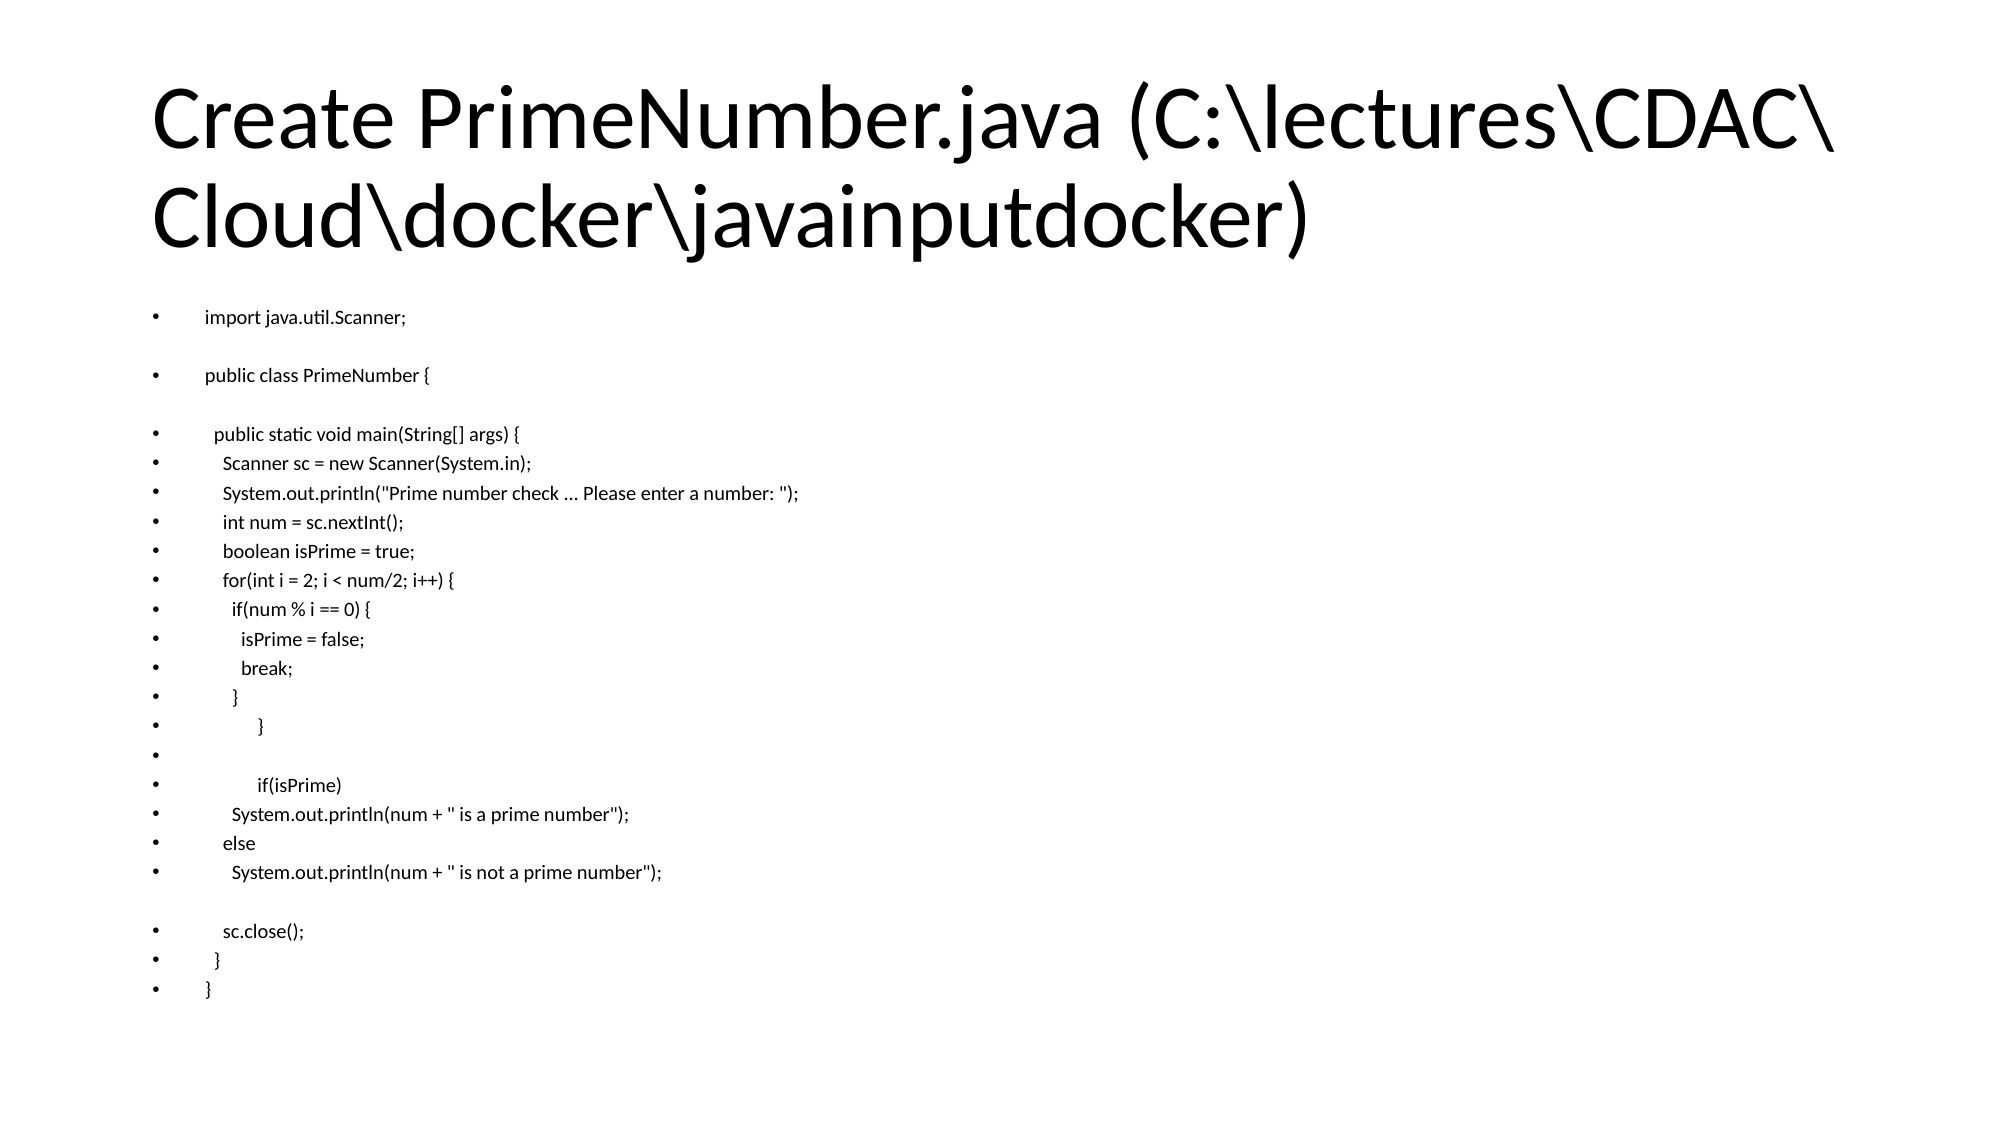

# Create PrimeNumber.java (C:\lectures\CDAC\Cloud\docker\javainputdocker)
import java.util.Scanner;

public class PrimeNumber {

  public static void main(String[] args) {
    Scanner sc = new Scanner(System.in);
    System.out.println("Prime number check ... Please enter a number: ");
    int num = sc.nextInt();
    boolean isPrime = true;
    for(int i = 2; i < num/2; i++) {
      if(num % i == 0) {
        isPrime = false;
        break;
      }
	}

	if(isPrime)
      System.out.println(num + " is a prime number");
    else
      System.out.println(num + " is not a prime number");

    sc.close();
  }
}